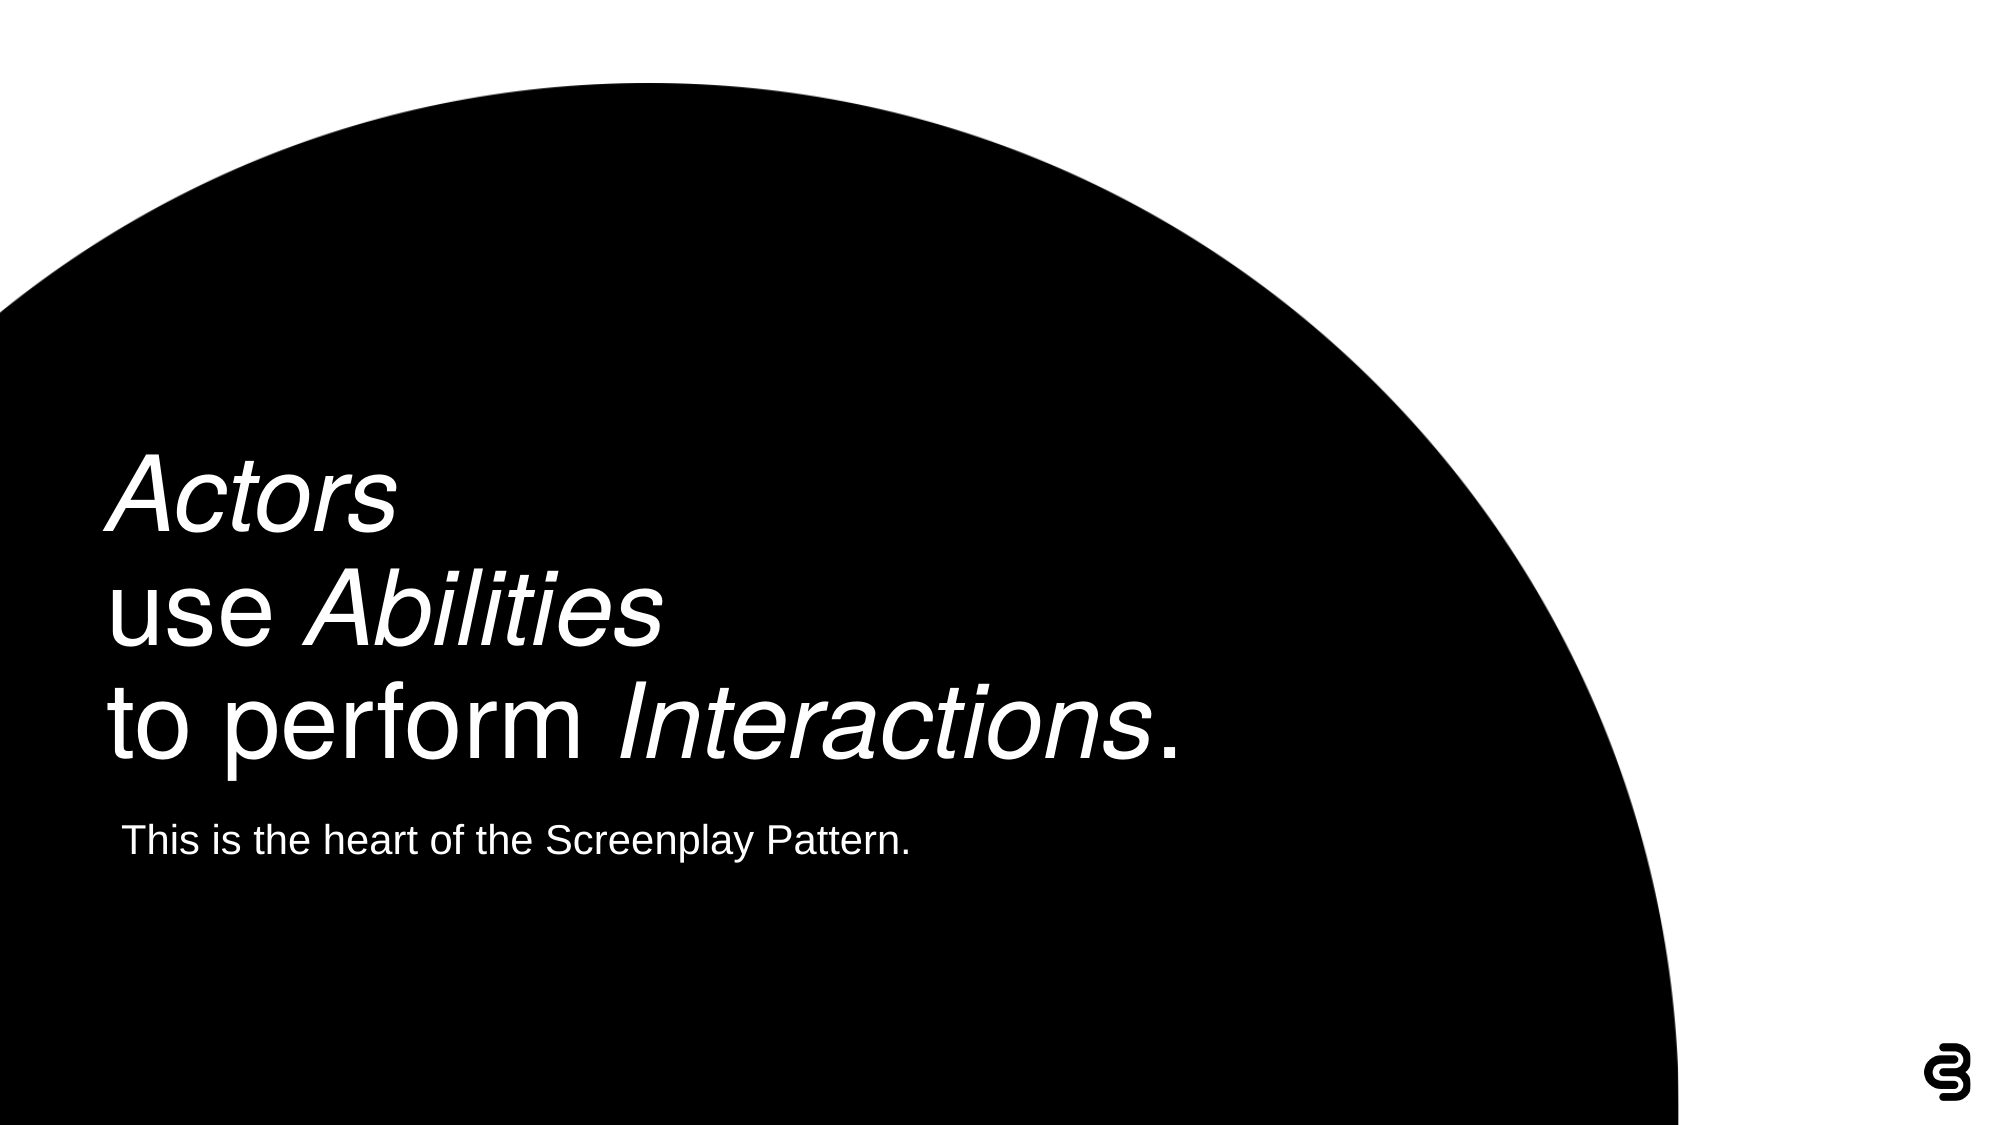

Actors
use Abilities
to perform Interactions.
This is the heart of the Screenplay Pattern.